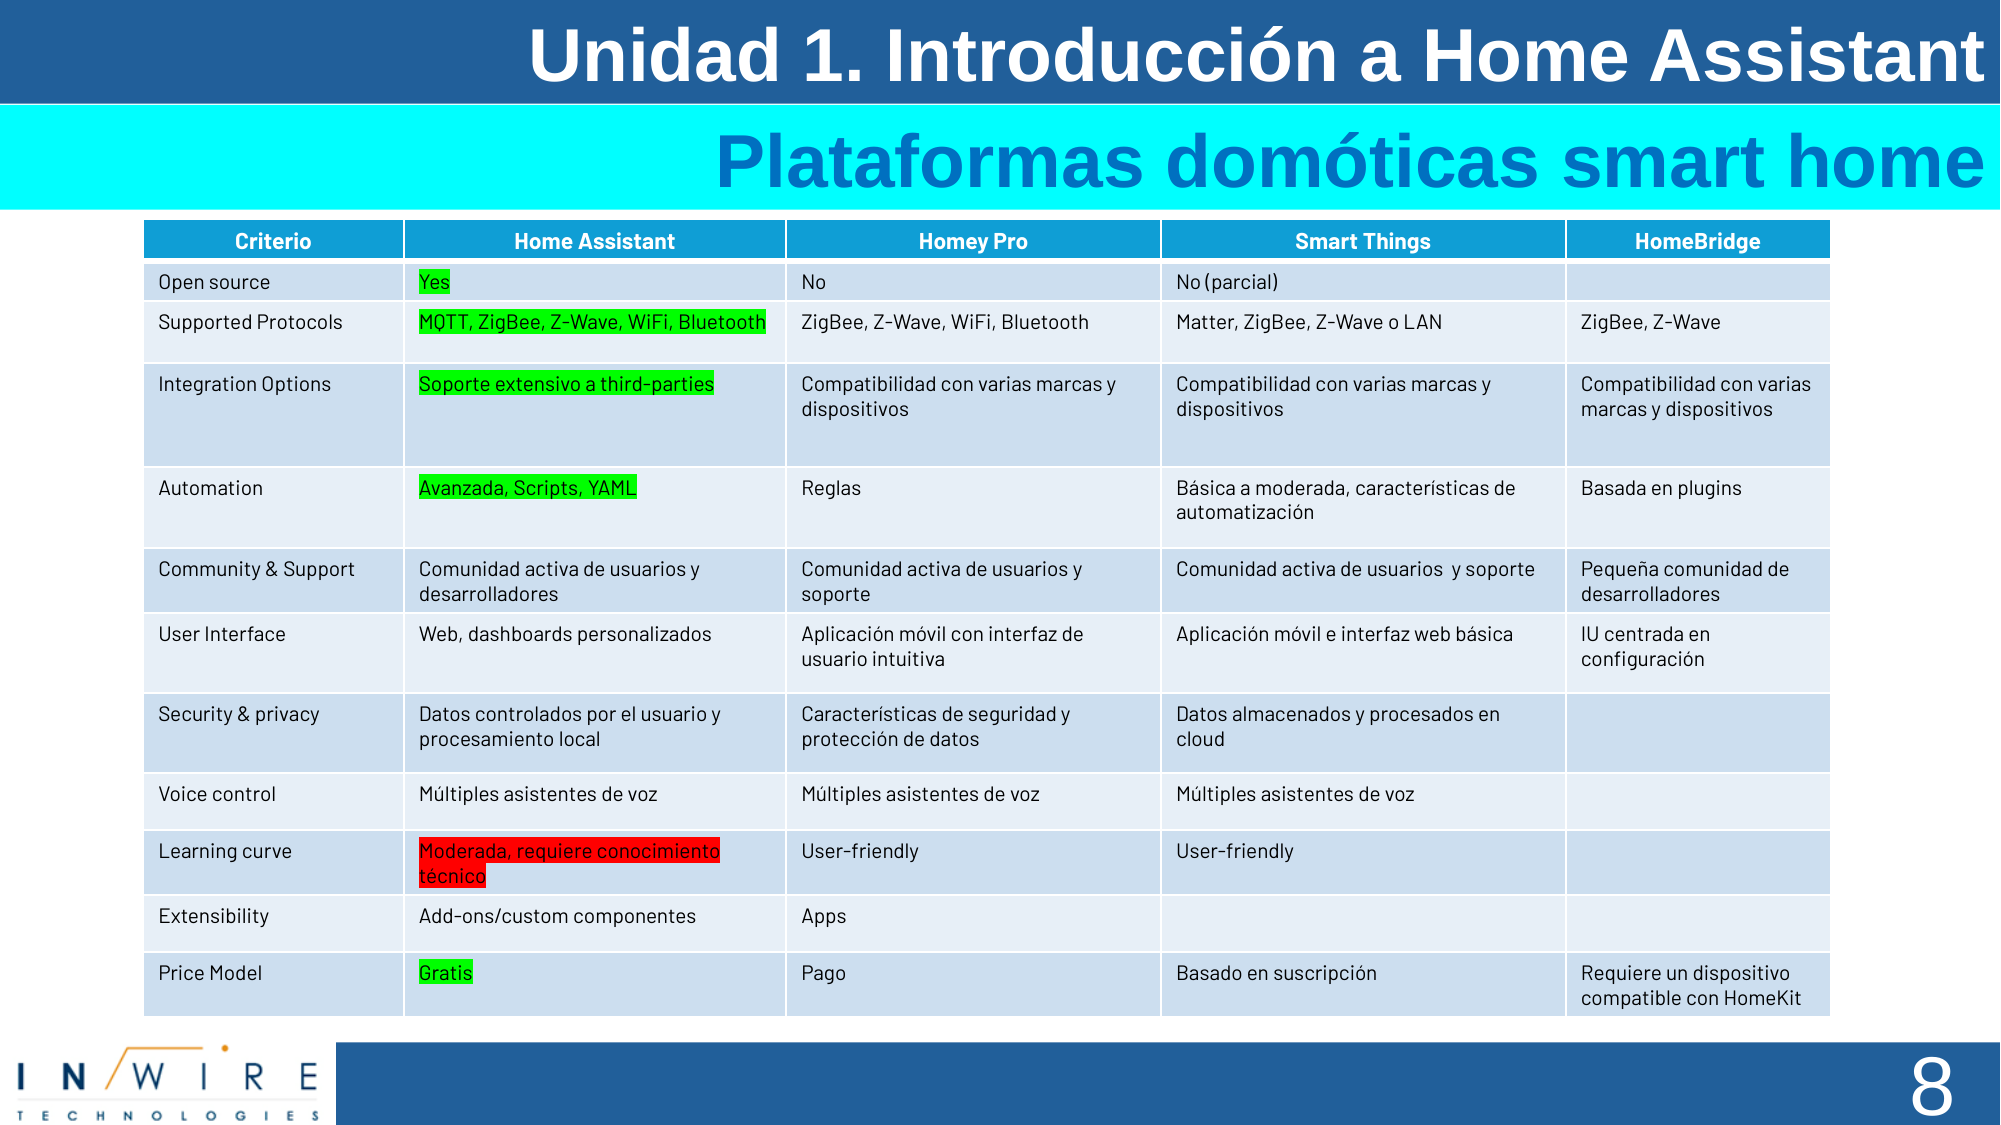

Unidad 1. Introducción a Home Assistant
Plataformas domóticas smart home
| Criterio | Home Assistant | Homey Pro | Smart Things | HomeBridge |
| --- | --- | --- | --- | --- |
| Open source | Yes | No | No (parcial) |  |
| Supported Protocols | MQTT, ZigBee, Z-Wave, WiFi, Bluetooth | ZigBee, Z-Wave, WiFi, Bluetooth | Matter, ZigBee, Z-Wave o LAN | ZigBee, Z-Wave |
| Integration Options | Soporte extensivo a third-parties | Compatibilidad con varias marcas y dispositivos | Compatibilidad con varias marcas y dispositivos | Compatibilidad con varias marcas y dispositivos |
| Automation | Avanzada, Scripts, YAML | Reglas | Básica a moderada, características de automatización | Basada en plugins |
| Community & Support | Comunidad activa de usuarios y desarrolladores | Comunidad activa de usuarios y soporte | Comunidad activa de usuarios y soporte | Pequeña comunidad de desarrolladores |
| User Interface | Web, dashboards personalizados | Aplicación móvil con interfaz de usuario intuitiva | Aplicación móvil e interfaz web básica | IU centrada en configuración |
| Security & privacy | Datos controlados por el usuario y procesamiento local | Características de seguridad y protección de datos | Datos almacenados y procesados en cloud |  |
| Voice control | Múltiples asistentes de voz | Múltiples asistentes de voz | Múltiples asistentes de voz |  |
| Learning curve | Moderada, requiere conocimiento técnico | User-friendly | User-friendly |  |
| Extensibility | Add-ons/custom componentes | Apps |  |  |
| Price Model | Gratis | Pago | Basado en suscripción | Requiere un dispositivo compatible con HomeKit |